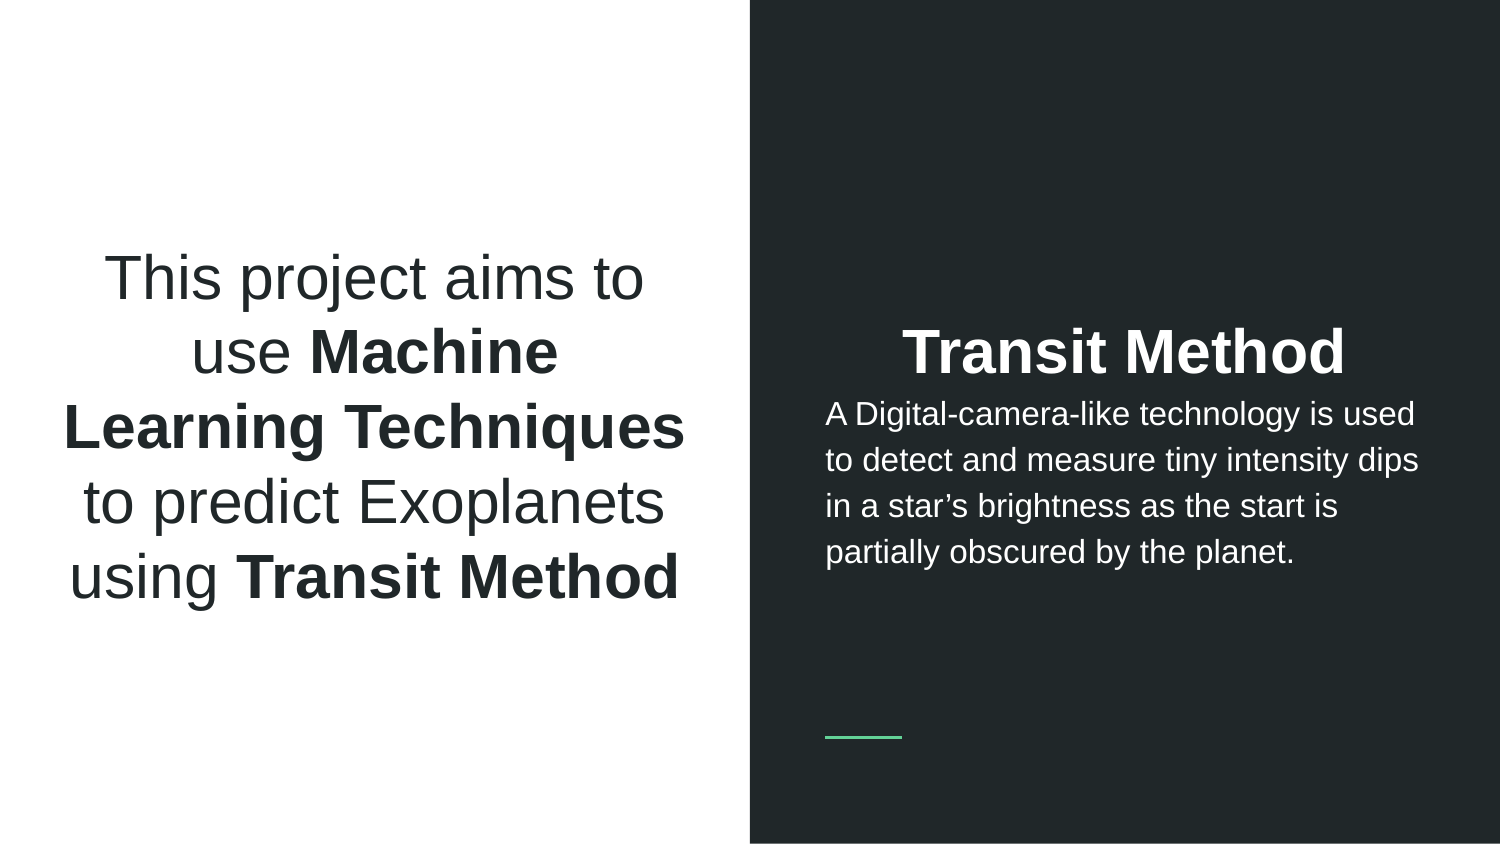

# This project aims to use Machine Learning Techniques to predict Exoplanets using Transit Method
Transit Method
A Digital-camera-like technology is used to detect and measure tiny intensity dips in a star’s brightness as the start is partially obscured by the planet.